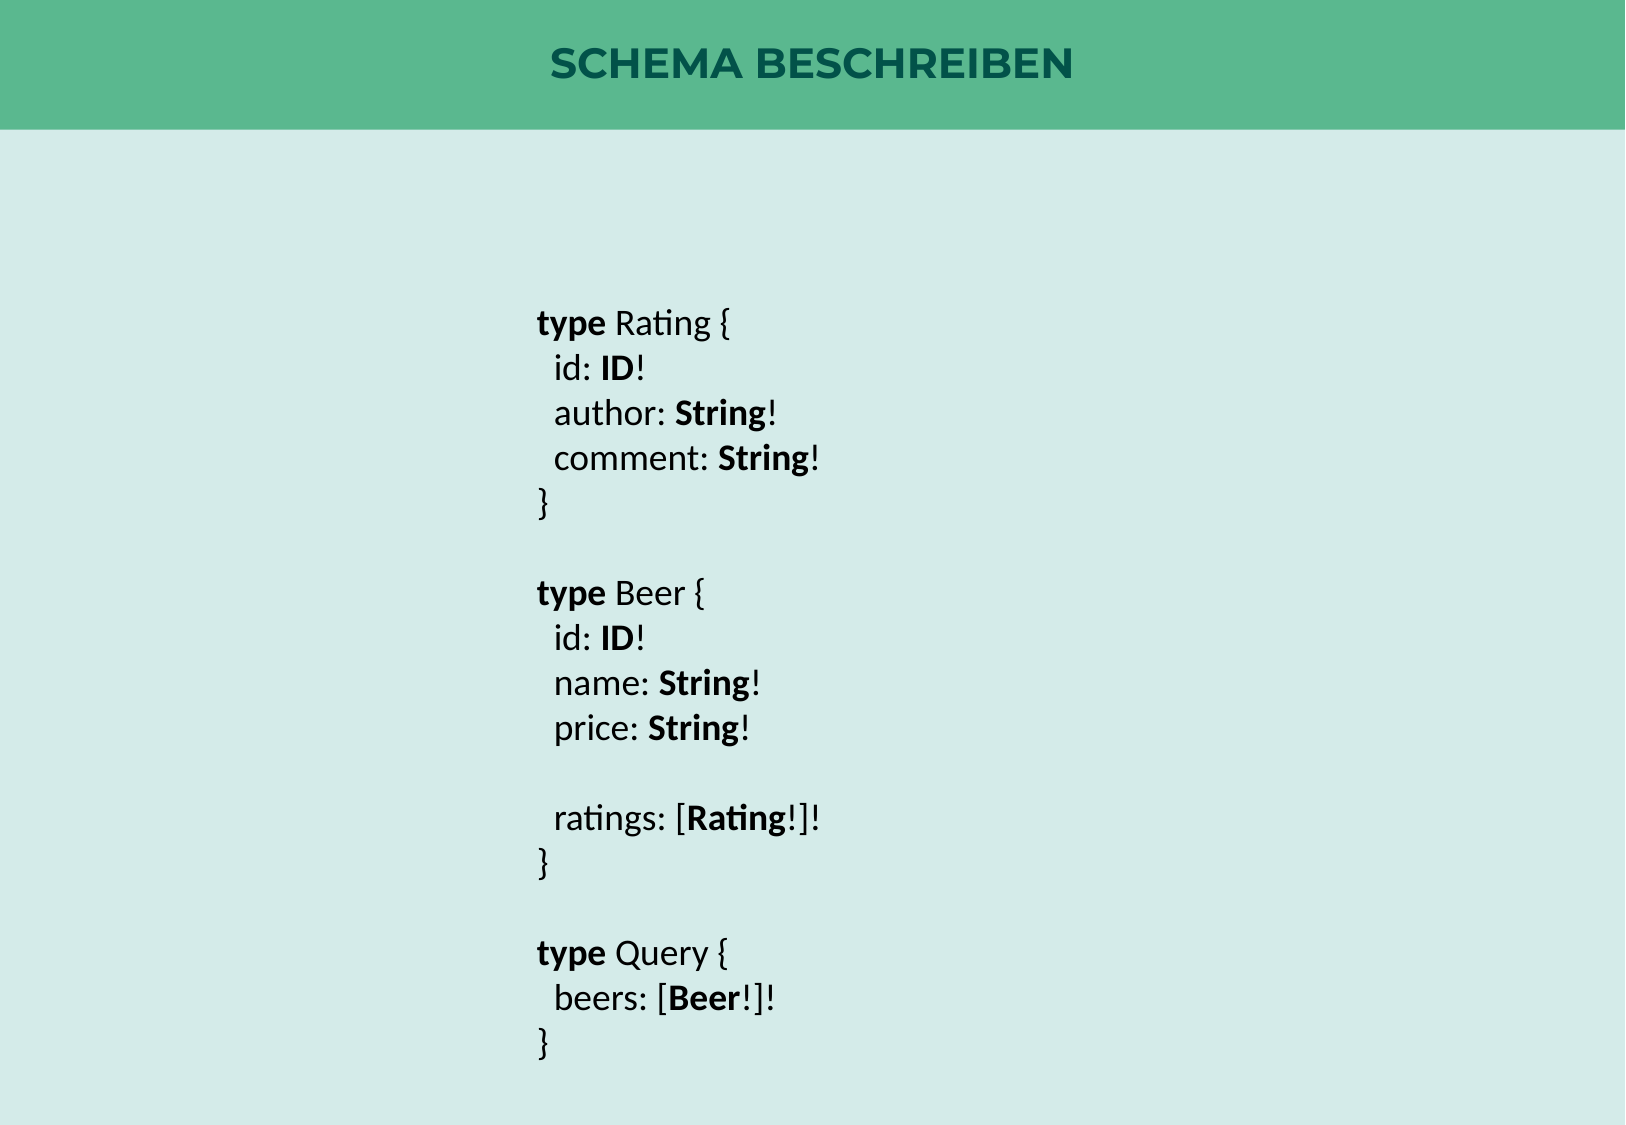

# Schema beschreiben
type Rating {
  id: ID!
  author: String!
  comment: String!
}
type Beer {
  id: ID!
  name: String!
  price: String!
  ratings: [Rating!]!
}
type Query {
  beers: [Beer!]!
}